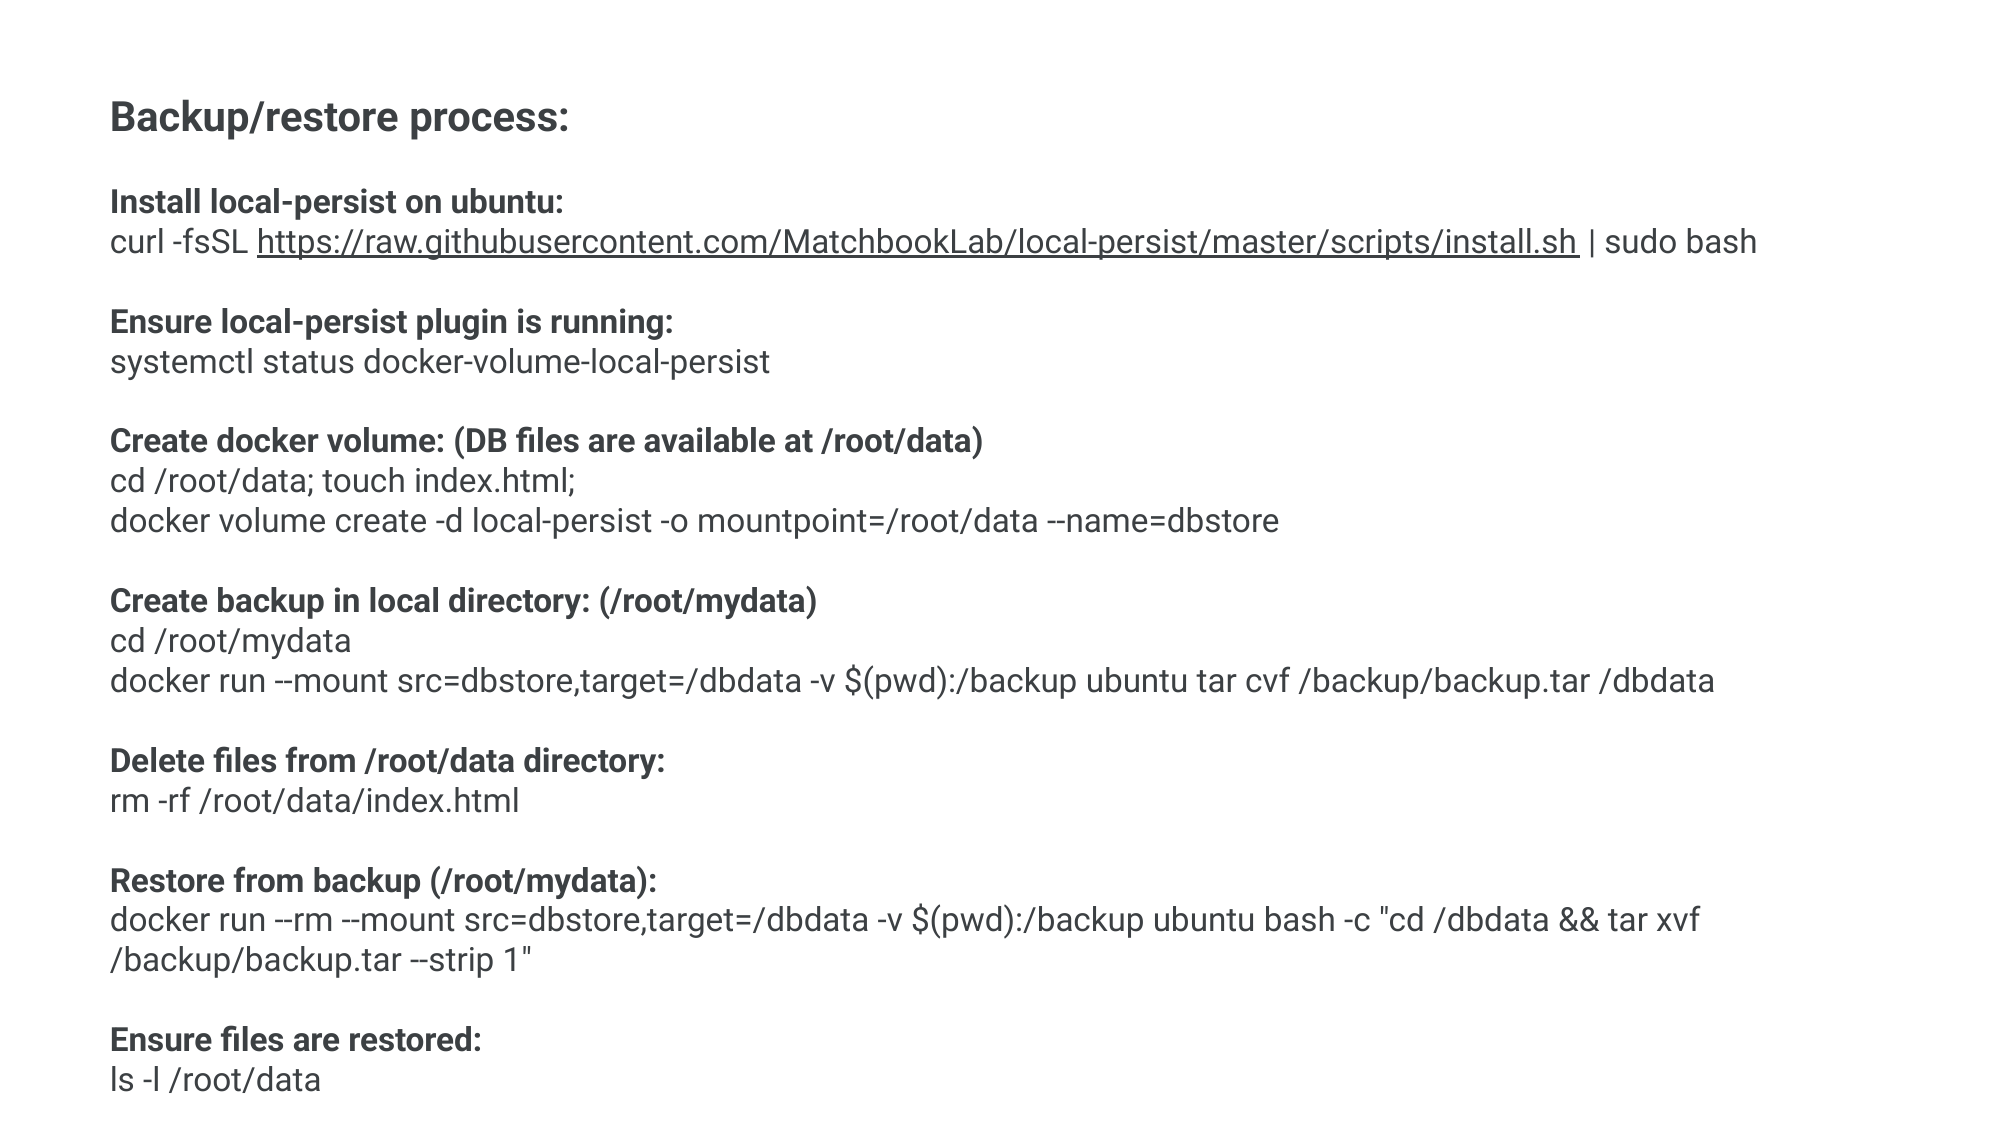

Backup/restore process:

Install local-persist on ubuntu:
curl -fsSL https://raw.githubusercontent.com/MatchbookLab/local-persist/master/scripts/install.sh | sudo bash
Ensure local-persist plugin is running:
systemctl status docker-volume-local-persist
Create docker volume: (DB files are available at /root/data)
cd /root/data; touch index.html;
docker volume create -d local-persist -o mountpoint=/root/data --name=dbstore
Create backup in local directory: (/root/mydata)
cd /root/mydata
docker run --mount src=dbstore,target=/dbdata -v $(pwd):/backup ubuntu tar cvf /backup/backup.tar /dbdata

Delete files from /root/data directory:
rm -rf /root/data/index.html
Restore from backup (/root/mydata):
docker run --rm --mount src=dbstore,target=/dbdata -v $(pwd):/backup ubuntu bash -c "cd /dbdata && tar xvf /backup/backup.tar --strip 1"
Ensure files are restored:
ls -l /root/data